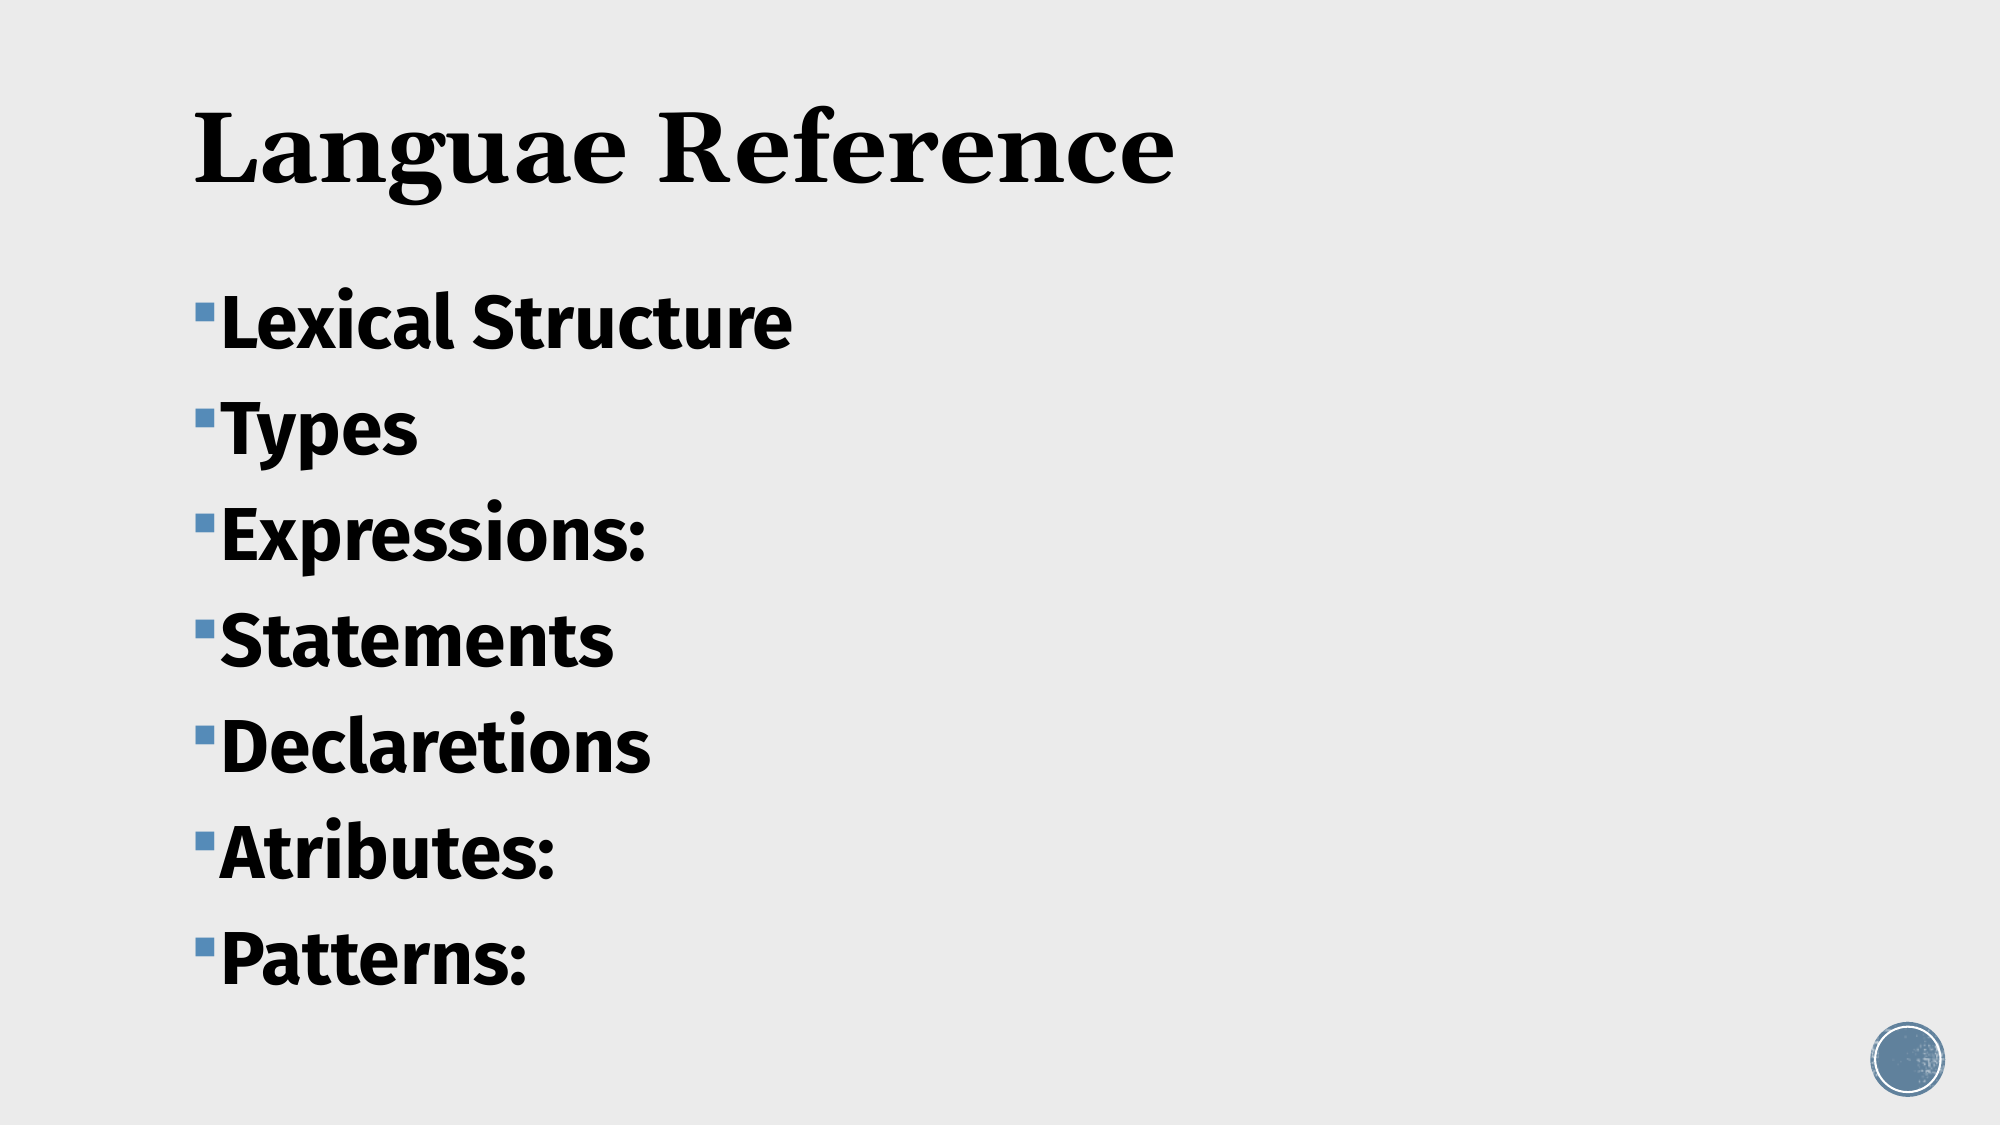

# Languae Reference
Lexical Structure
Types
Expressions:
Statements
Declaretions
Atributes:
Patterns: